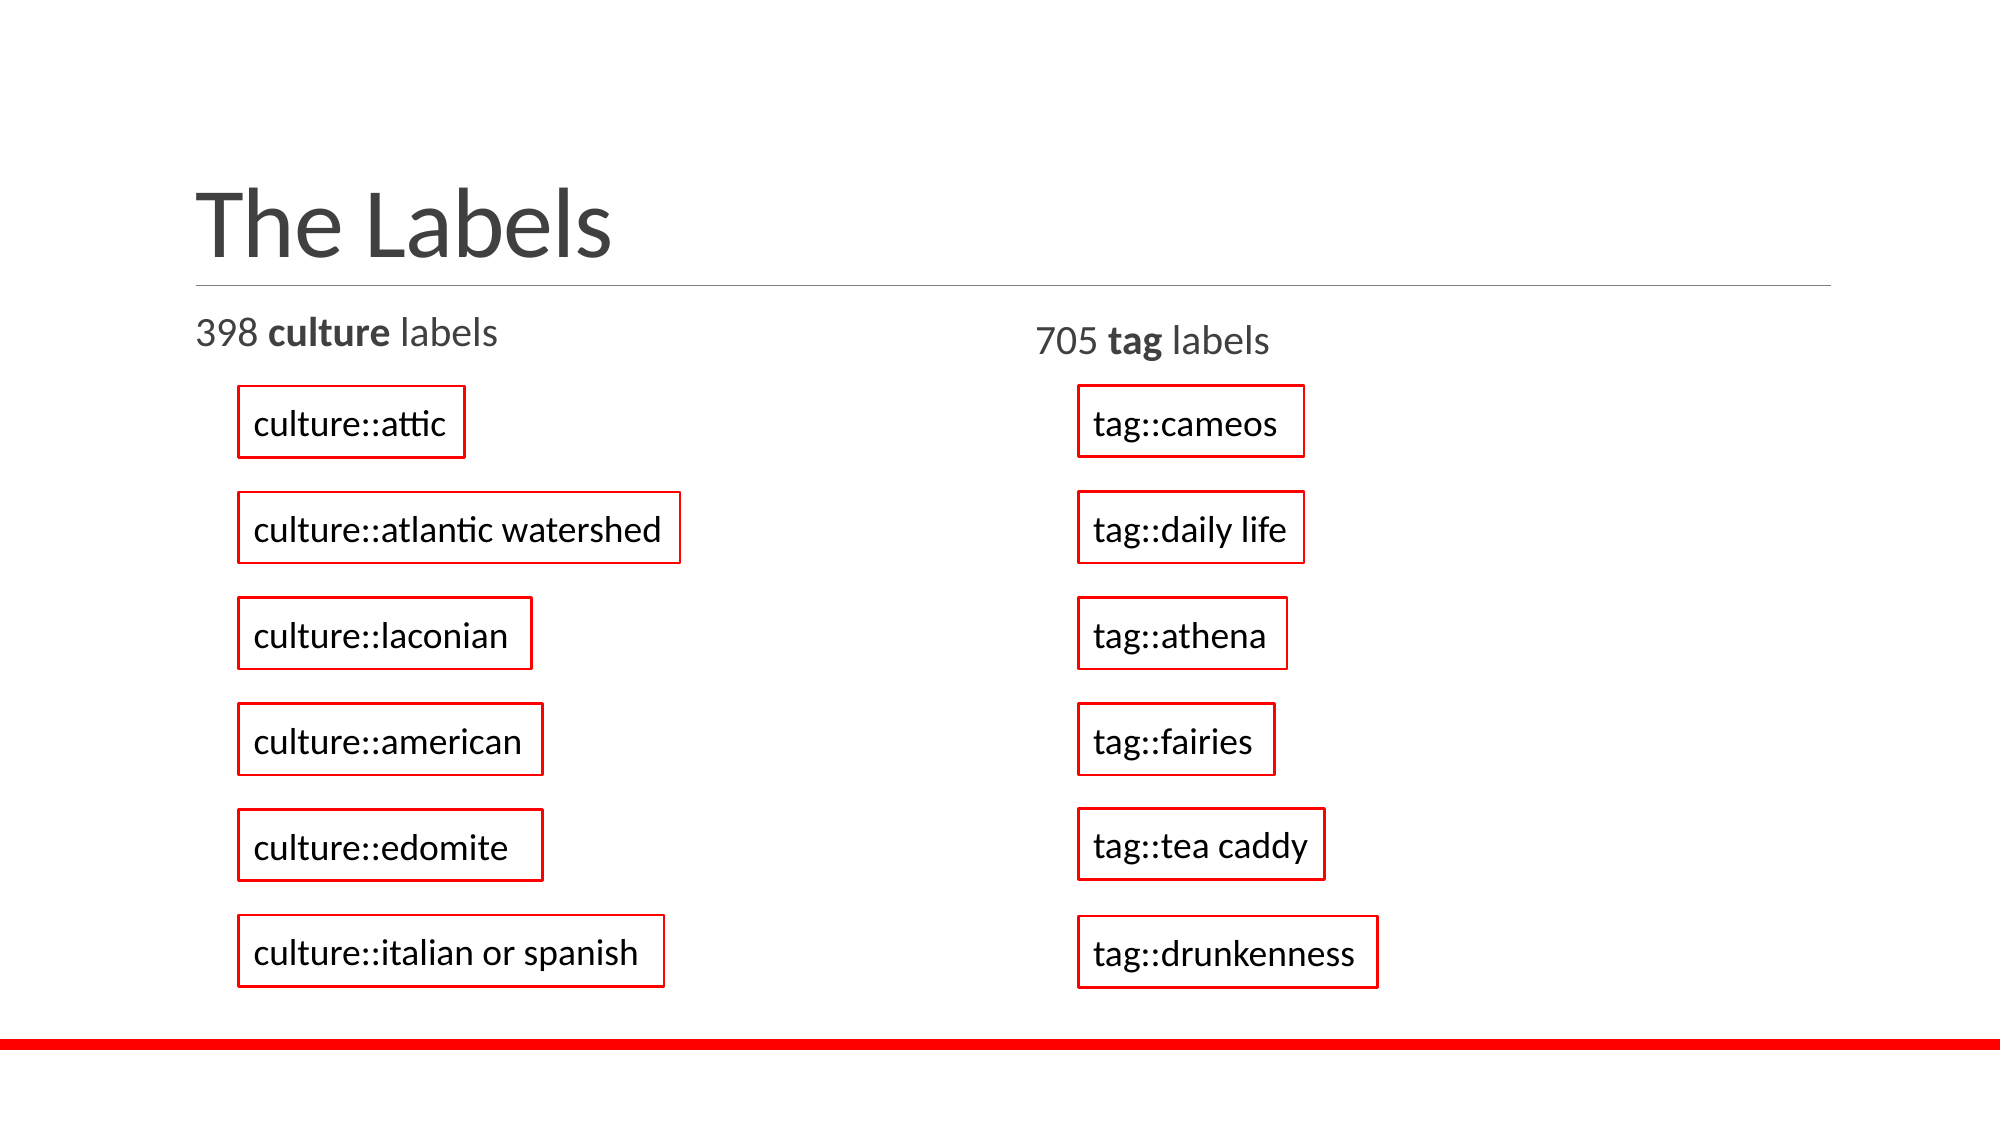

# The Labels

398 culture labels

705 tag labels
tag::cameos
culture::attic
tag::daily life
culture::atlantic watershed
culture::laconian
tag::athena
culture::american
tag::fairies
tag::tea caddy
culture::edomite
culture::italian or spanish
tag::drunkenness